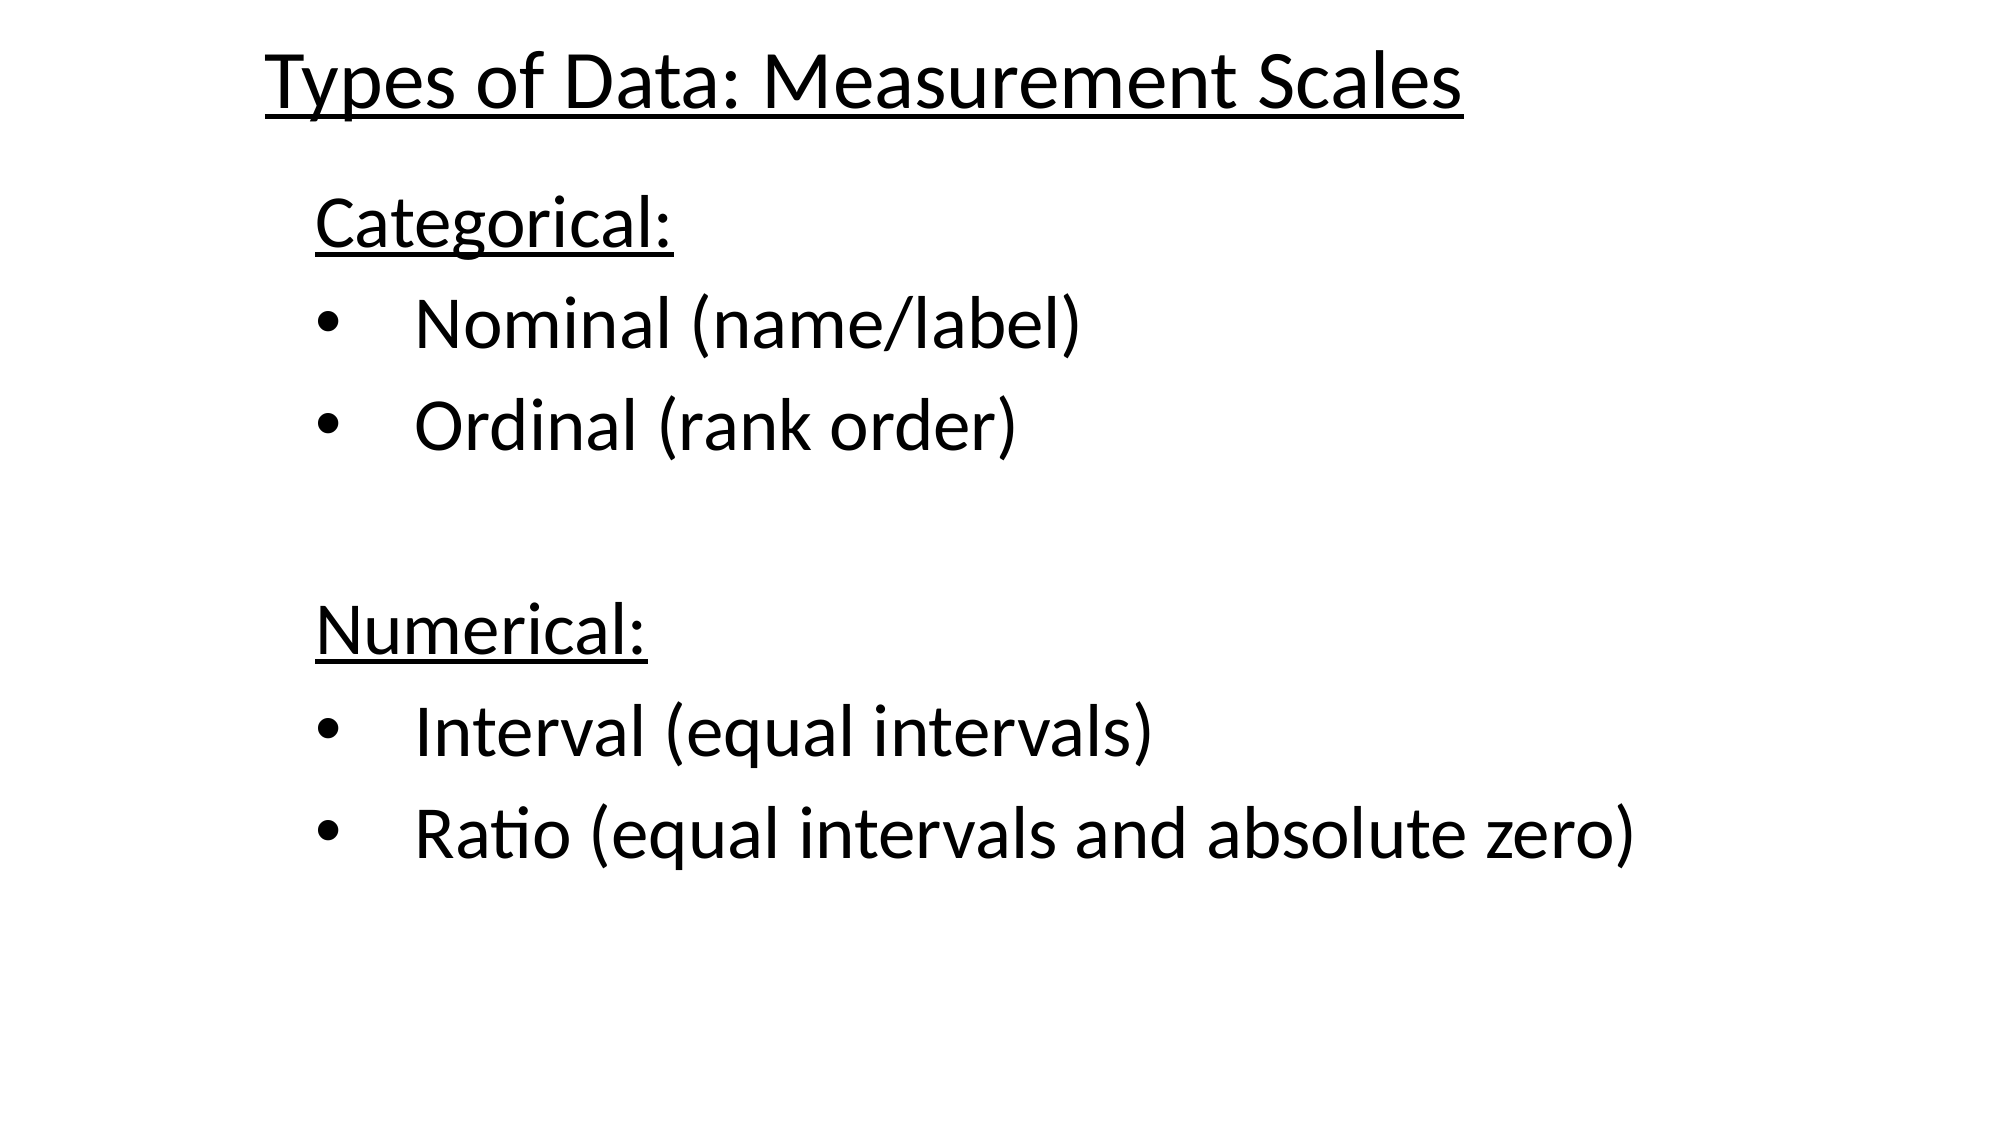

# Types of Data: Measurement Scales
Categorical:
Nominal (name/label)
Ordinal (rank order)

Numerical:
Interval (equal intervals)
Ratio (equal intervals and absolute zero)